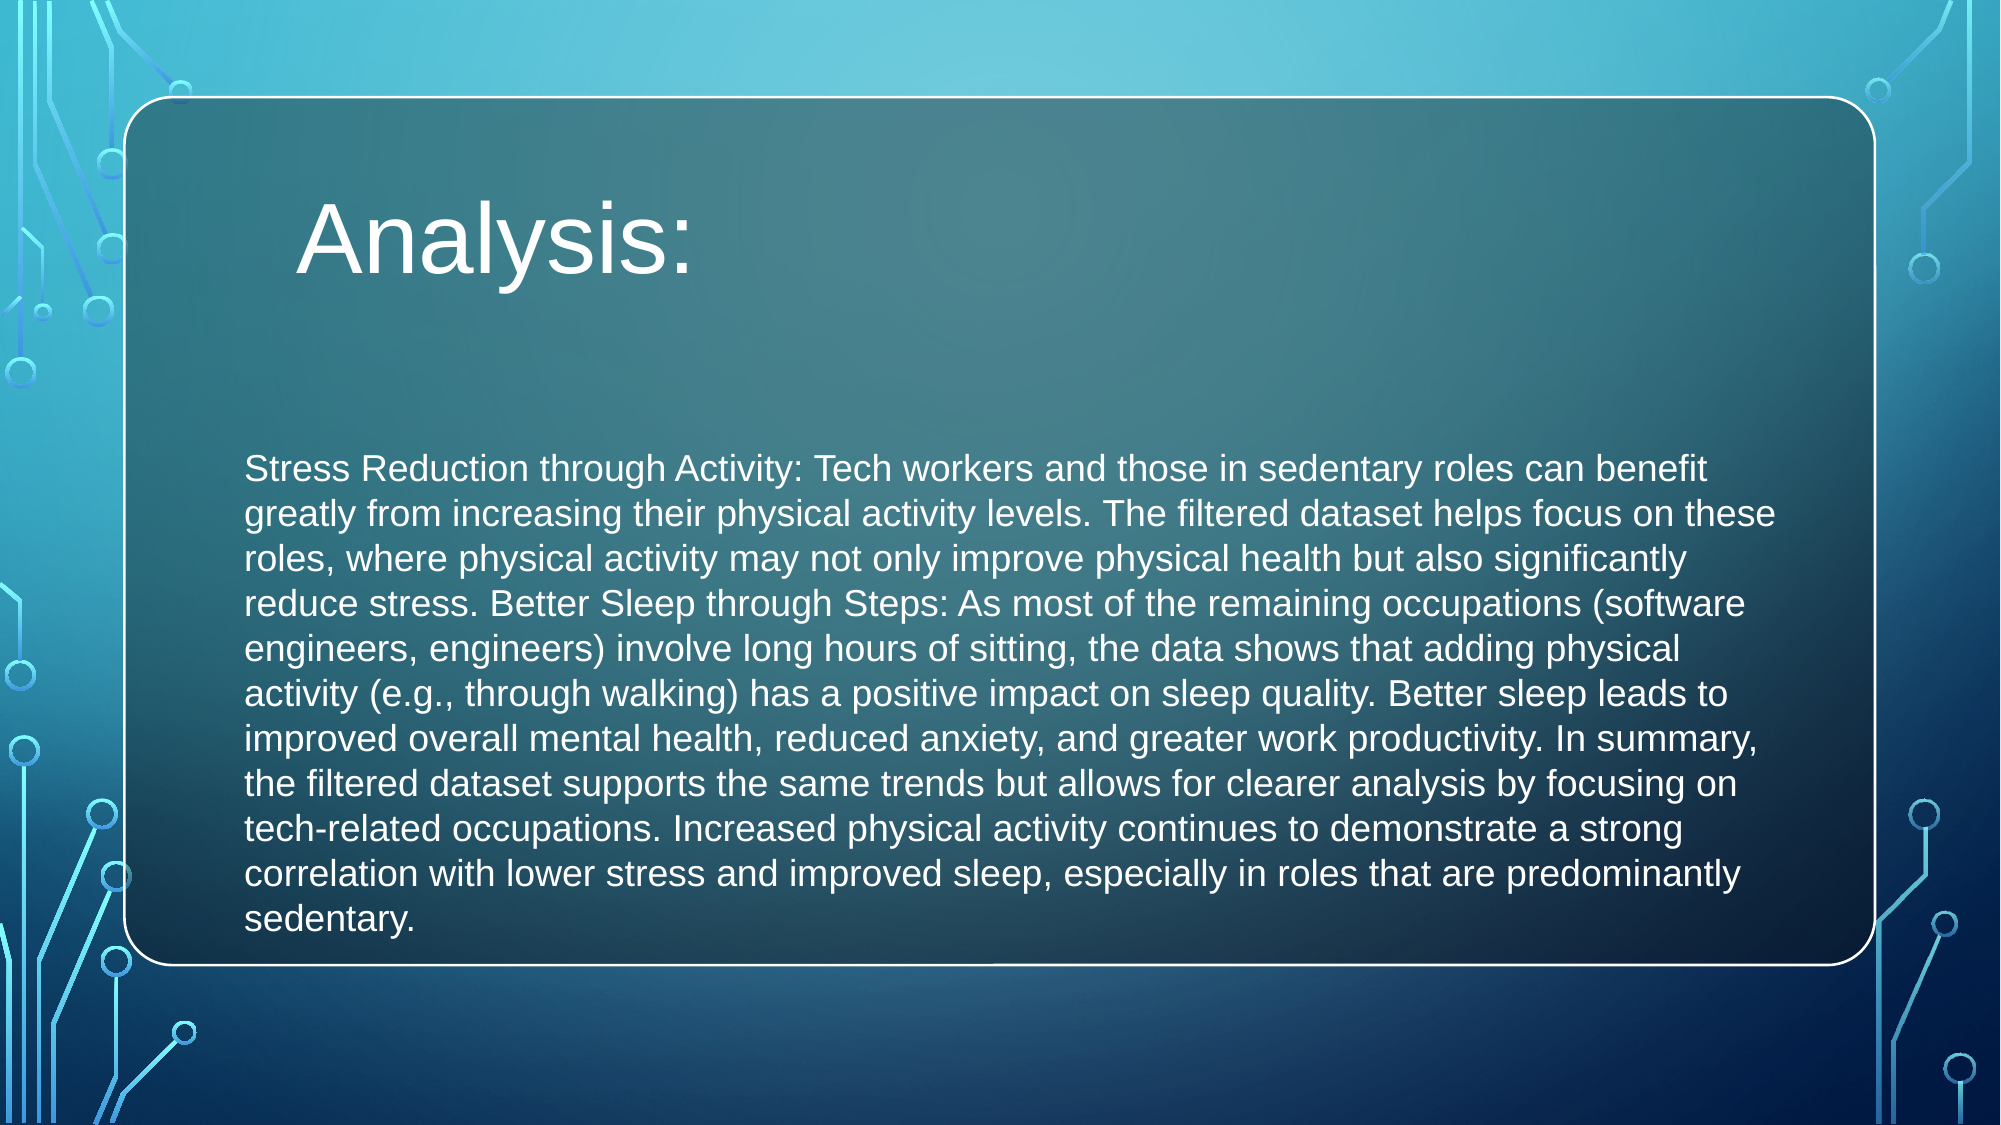

Analysis:
Stress Reduction through Activity: Tech workers and those in sedentary roles can benefit greatly from increasing their physical activity levels. The filtered dataset helps focus on these roles, where physical activity may not only improve physical health but also significantly reduce stress. Better Sleep through Steps: As most of the remaining occupations (software engineers, engineers) involve long hours of sitting, the data shows that adding physical activity (e.g., through walking) has a positive impact on sleep quality. Better sleep leads to improved overall mental health, reduced anxiety, and greater work productivity. In summary, the filtered dataset supports the same trends but allows for clearer analysis by focusing on tech-related occupations. Increased physical activity continues to demonstrate a strong correlation with lower stress and improved sleep, especially in roles that are predominantly sedentary.